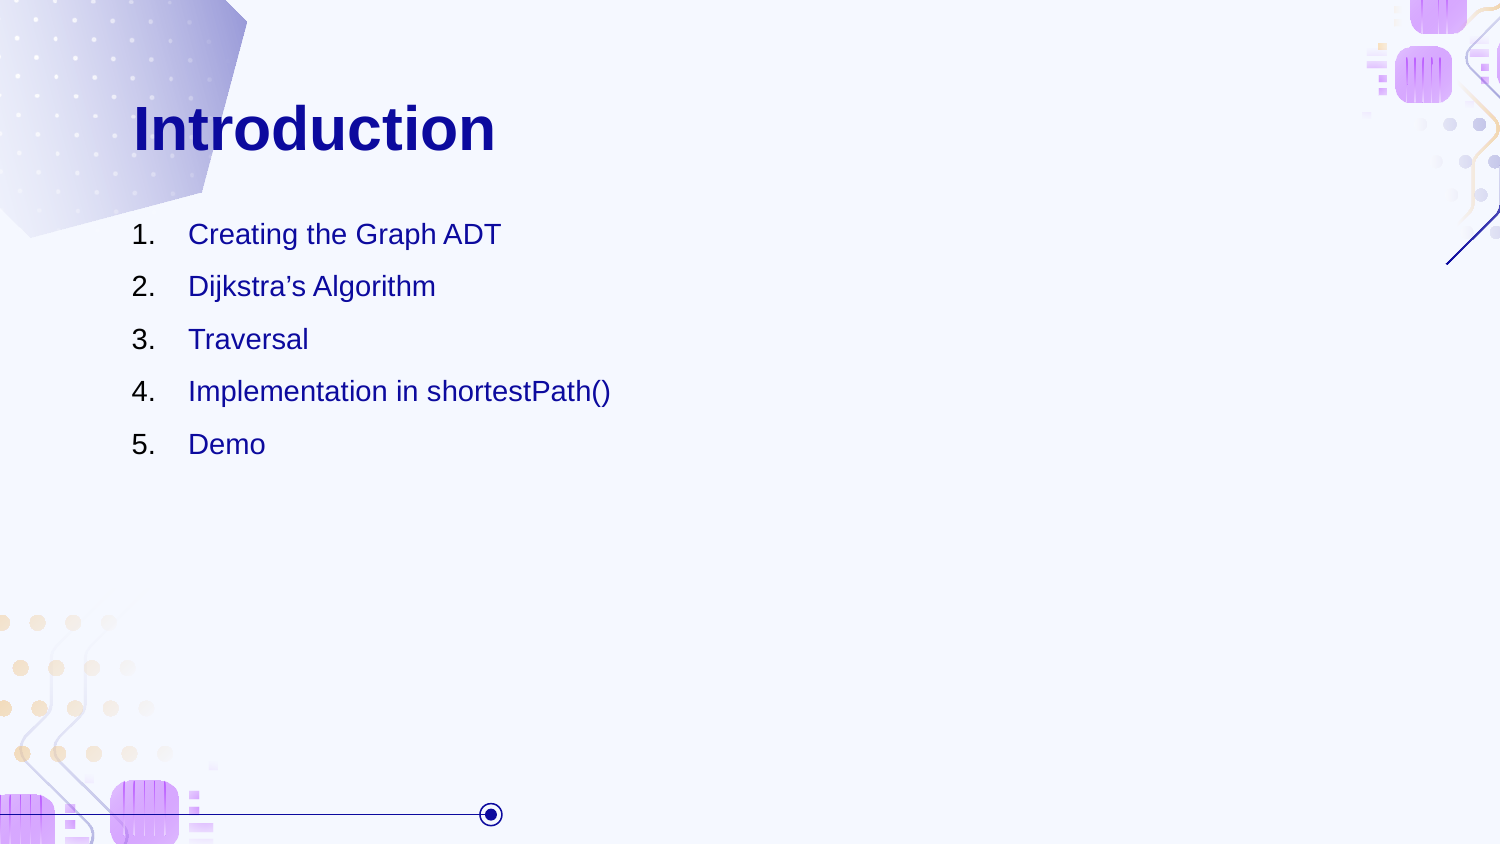

# Introduction

Creating the Graph ADT
Dijkstra’s Algorithm
Traversal
Implementation in shortestPath()
Demo